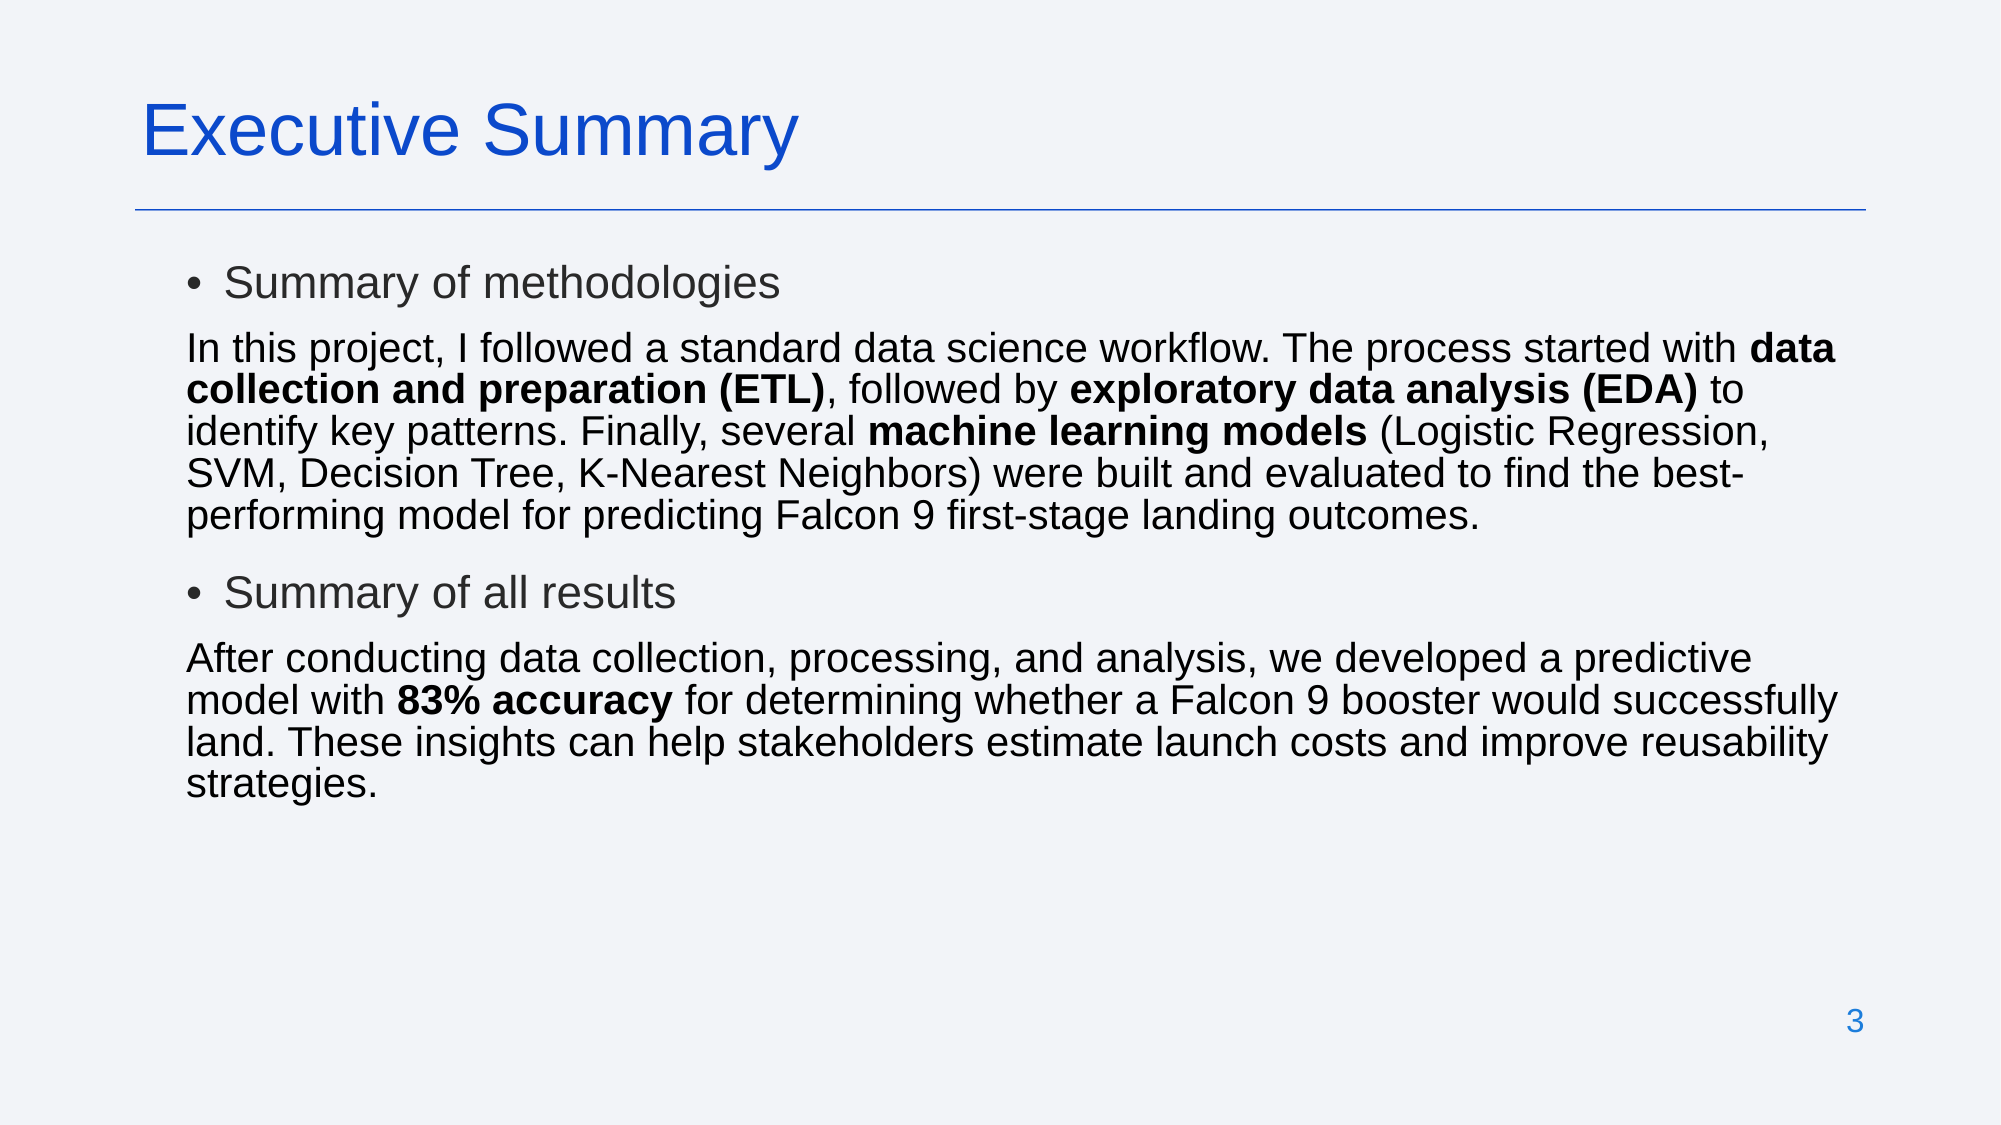

Executive Summary
Summary of methodologies
In this project, I followed a standard data science workflow. The process started with data collection and preparation (ETL), followed by exploratory data analysis (EDA) to identify key patterns. Finally, several machine learning models (Logistic Regression, SVM, Decision Tree, K-Nearest Neighbors) were built and evaluated to find the best-performing model for predicting Falcon 9 first-stage landing outcomes.
Summary of all results
After conducting data collection, processing, and analysis, we developed a predictive model with 83% accuracy for determining whether a Falcon 9 booster would successfully land. These insights can help stakeholders estimate launch costs and improve reusability strategies.
3